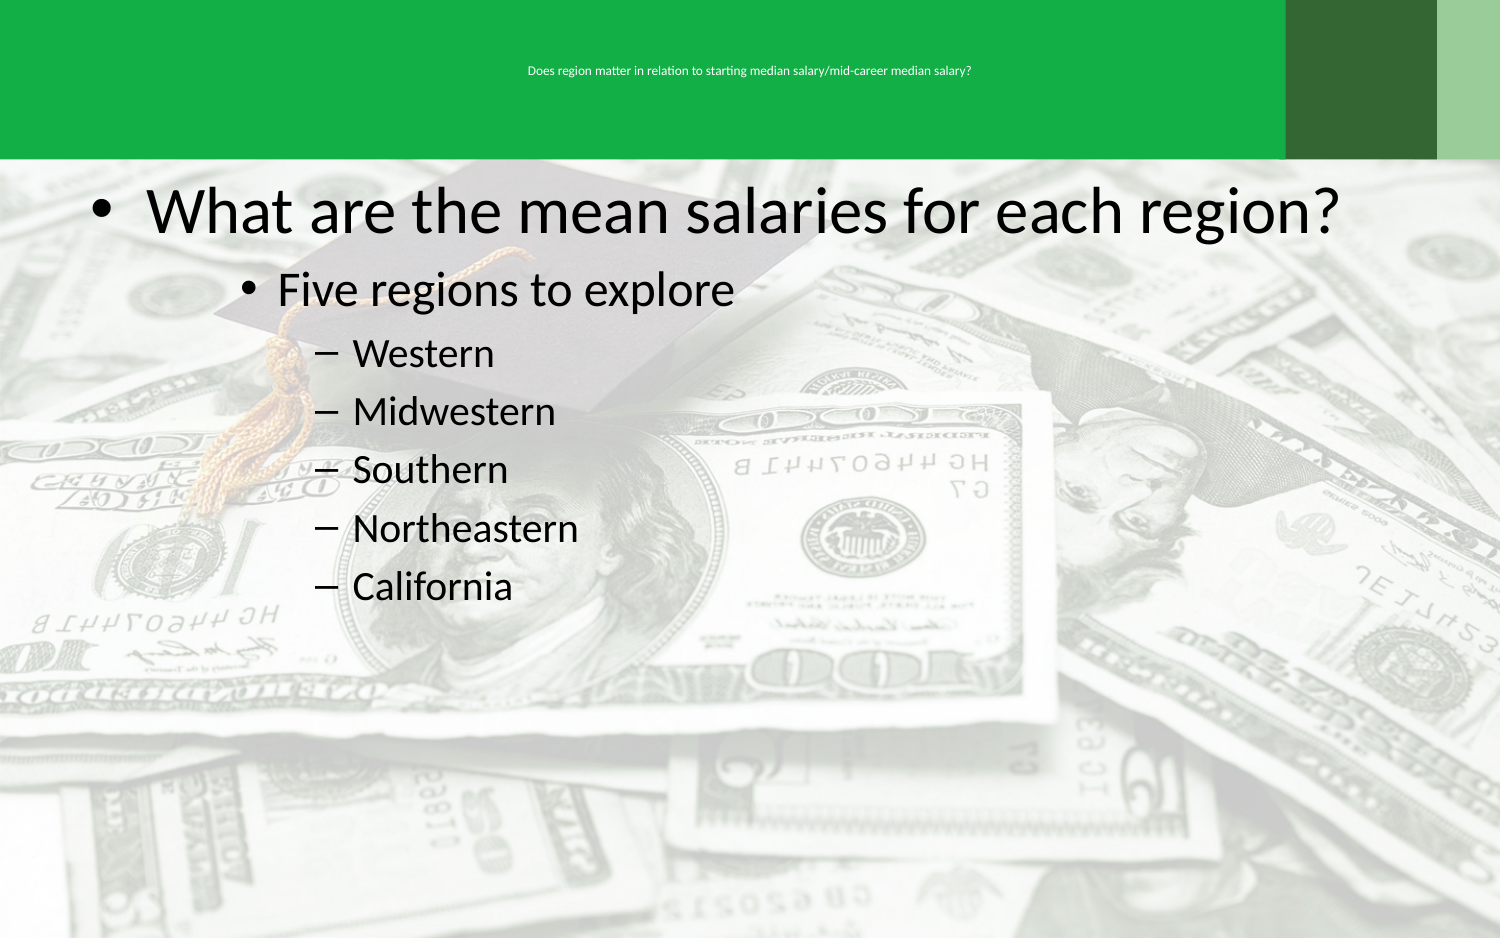

# Does region matter in relation to starting median salary/mid-career median salary?
What are the mean salaries for each region?
Five regions to explore
Western
Midwestern
Southern
Northeastern
California